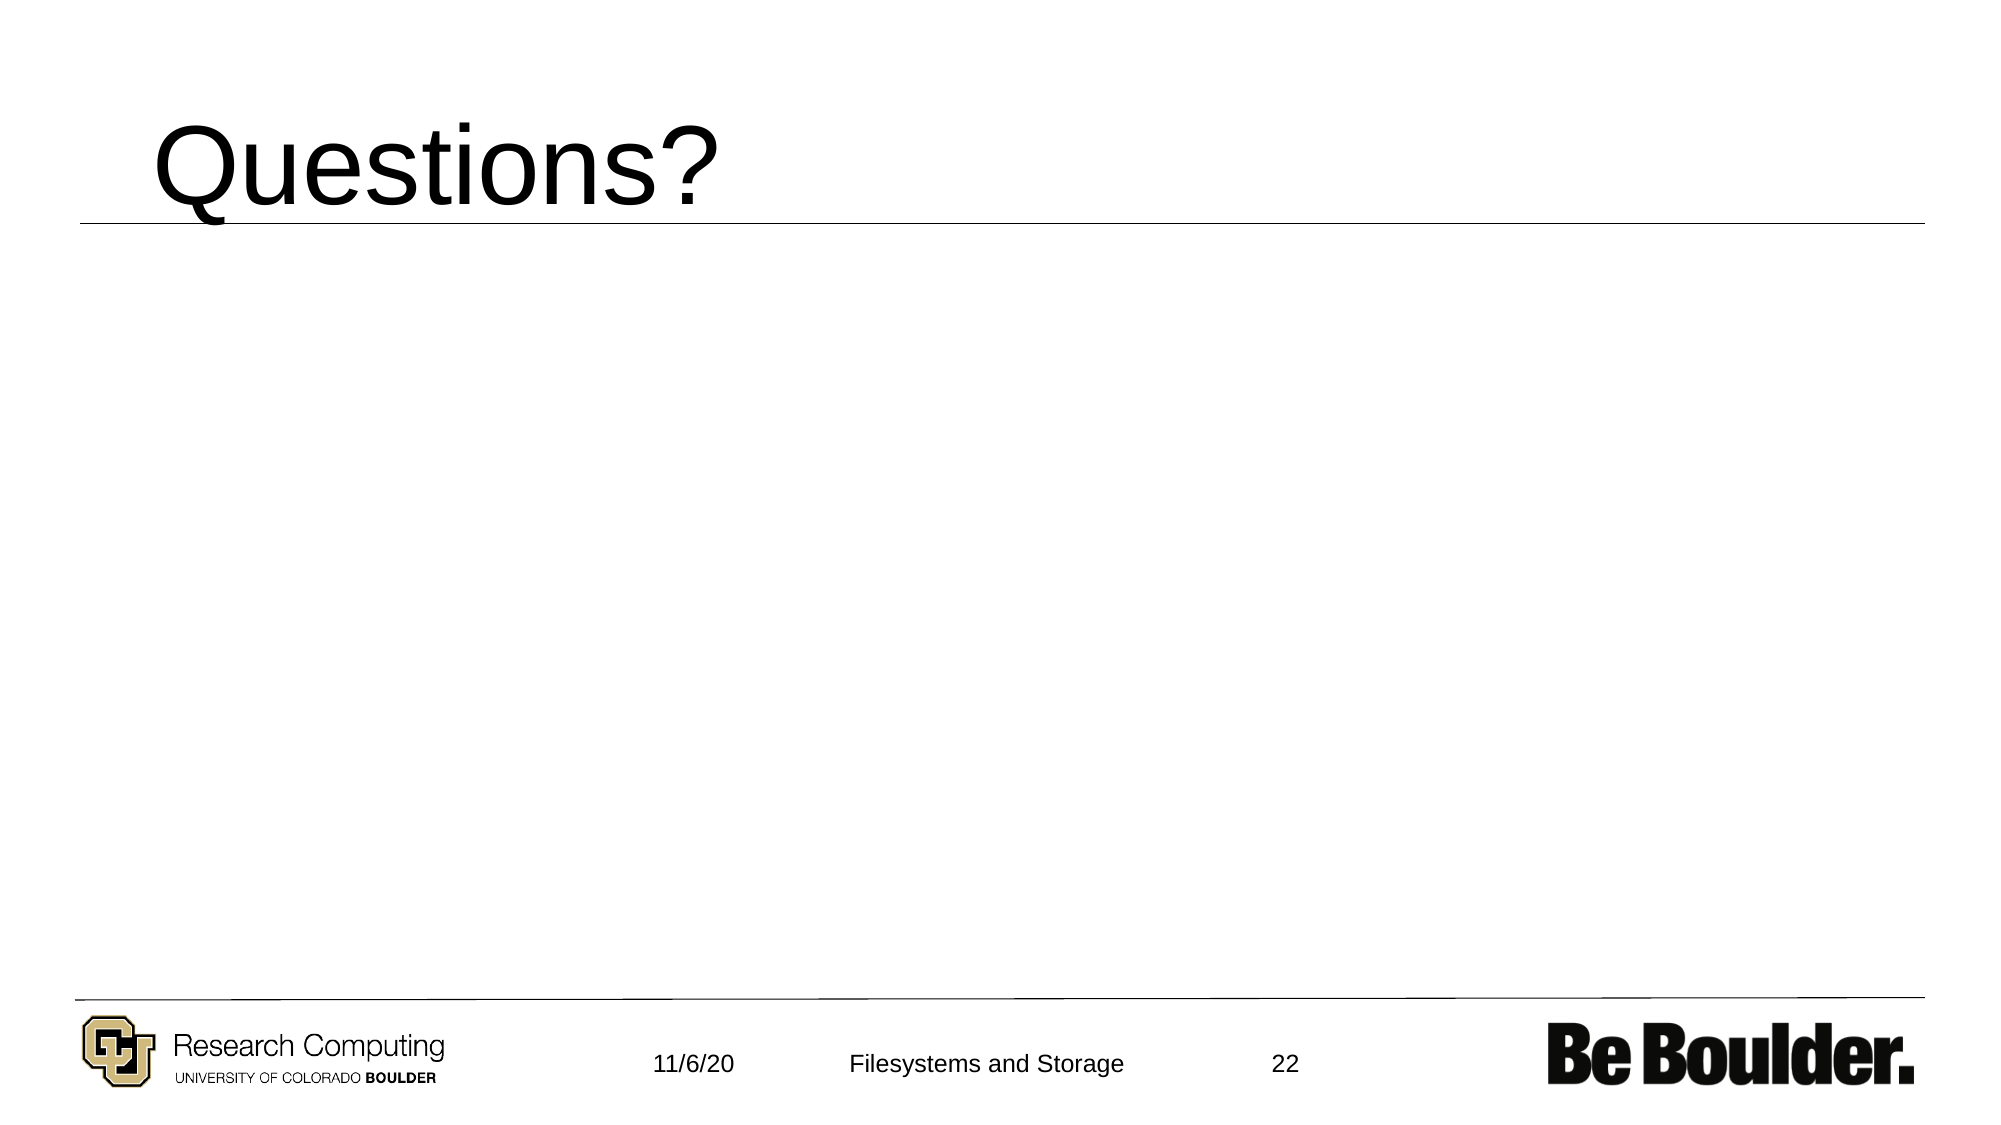

# Questions?

11/6/20
22
Filesystems and Storage